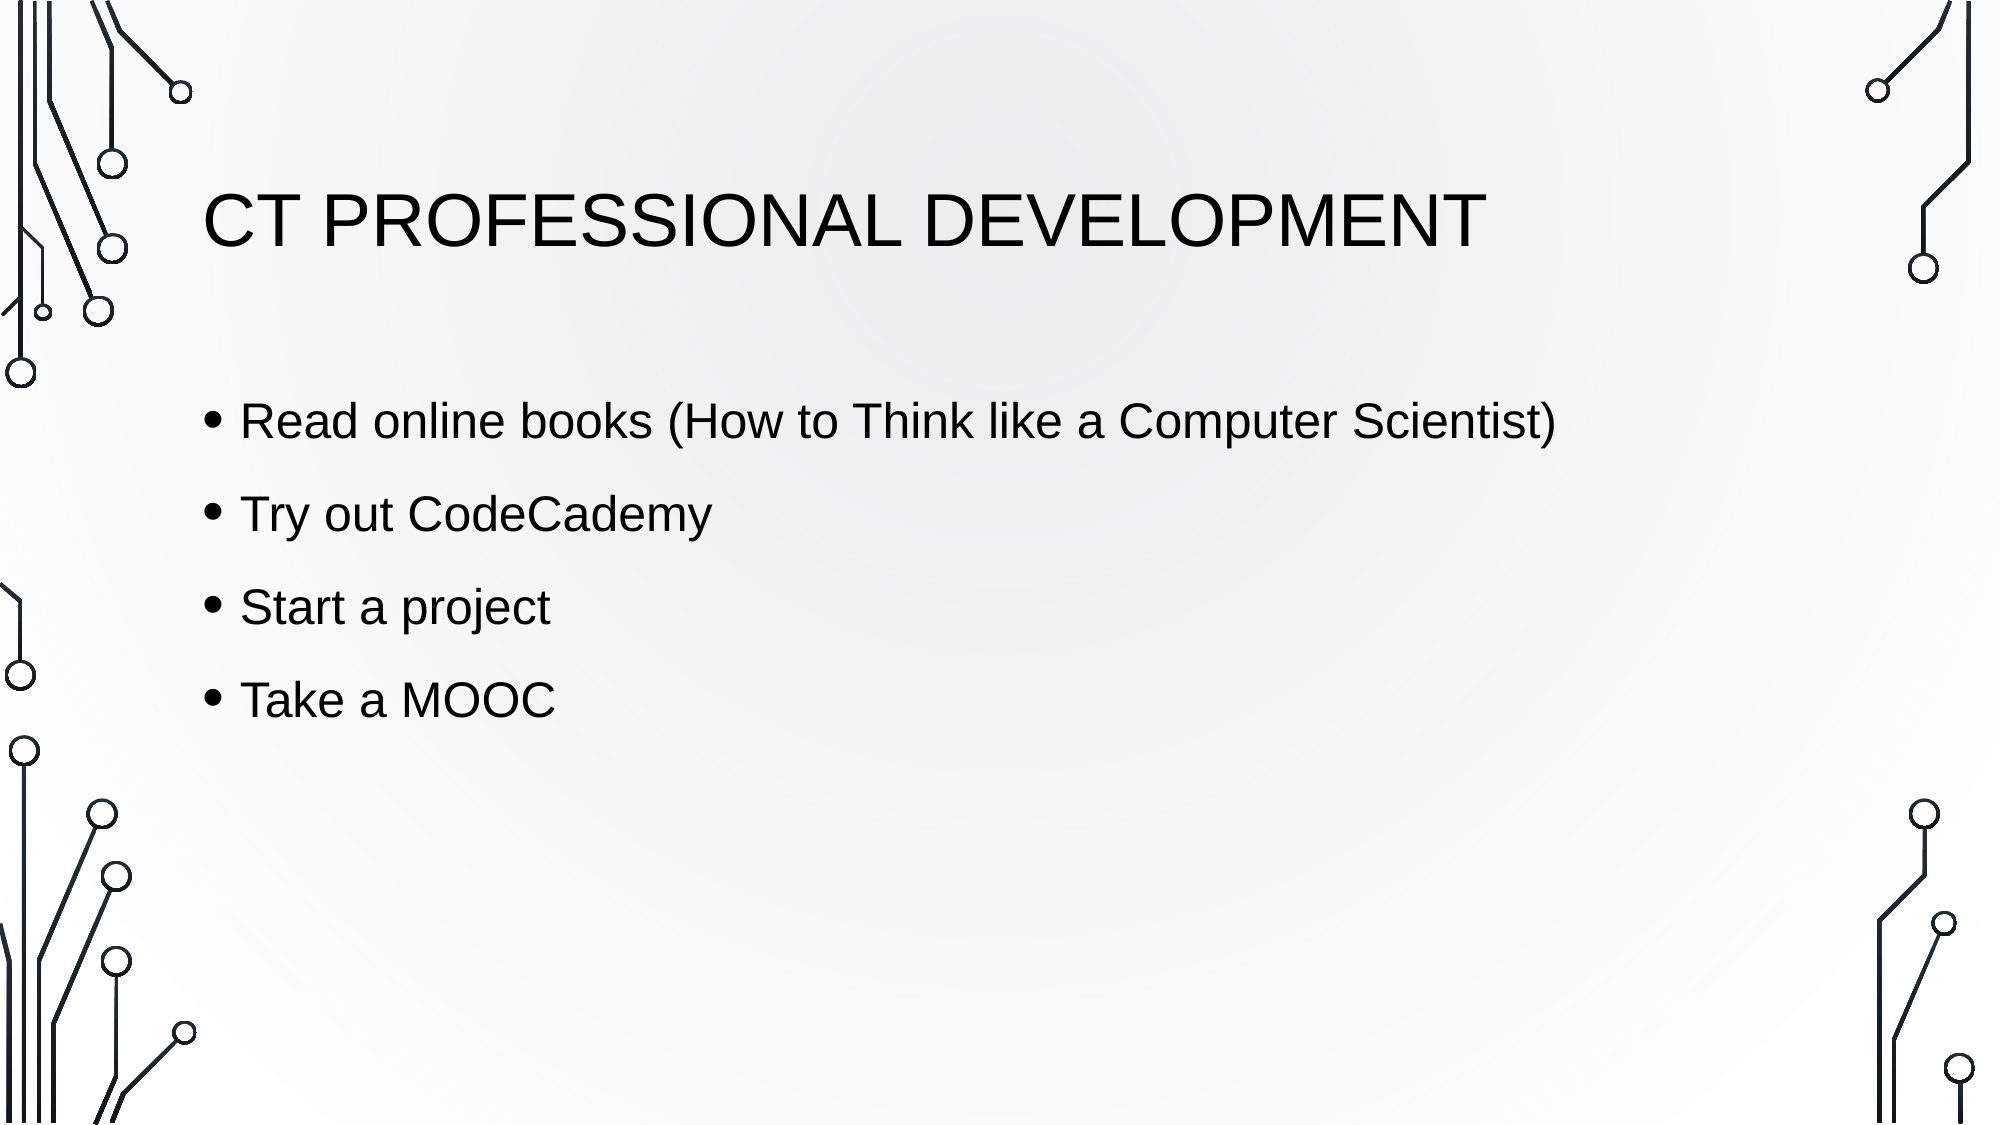

# CT Professional Development
Read online books (How to Think like a Computer Scientist)
Try out CodeCademy
Start a project
Take a MOOC